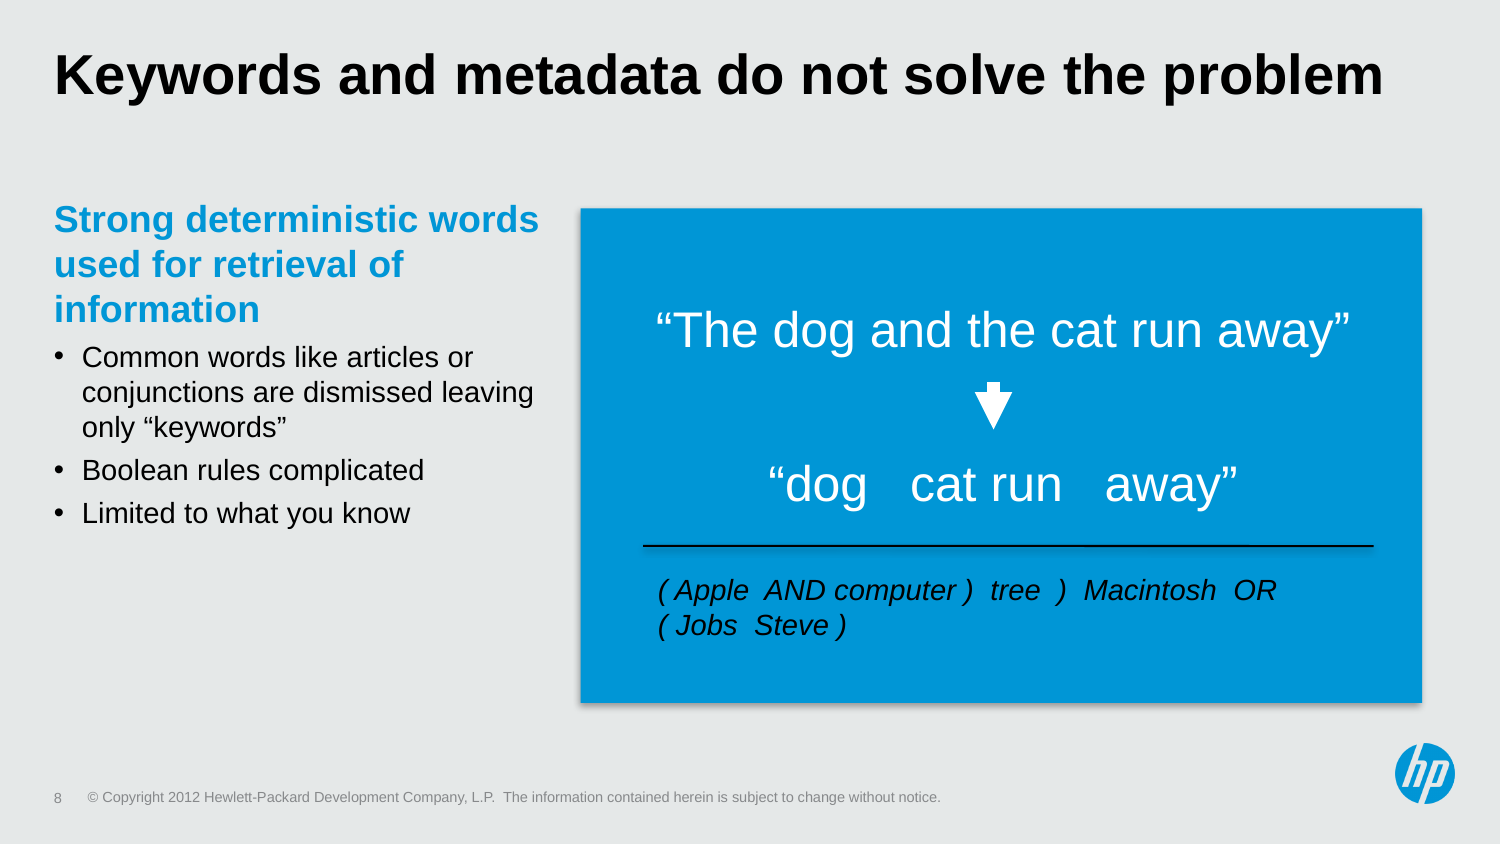

# Keywords and metadata do not solve the problem
Strong deterministic words used for retrieval of information
Common words like articles or conjunctions are dismissed leaving only “keywords”
Boolean rules complicated
Limited to what you know

“The dog and the cat run away”

“dog   cat run   away”
( Apple  AND computer )  tree  )  Macintosh  OR ( Jobs  Steve )